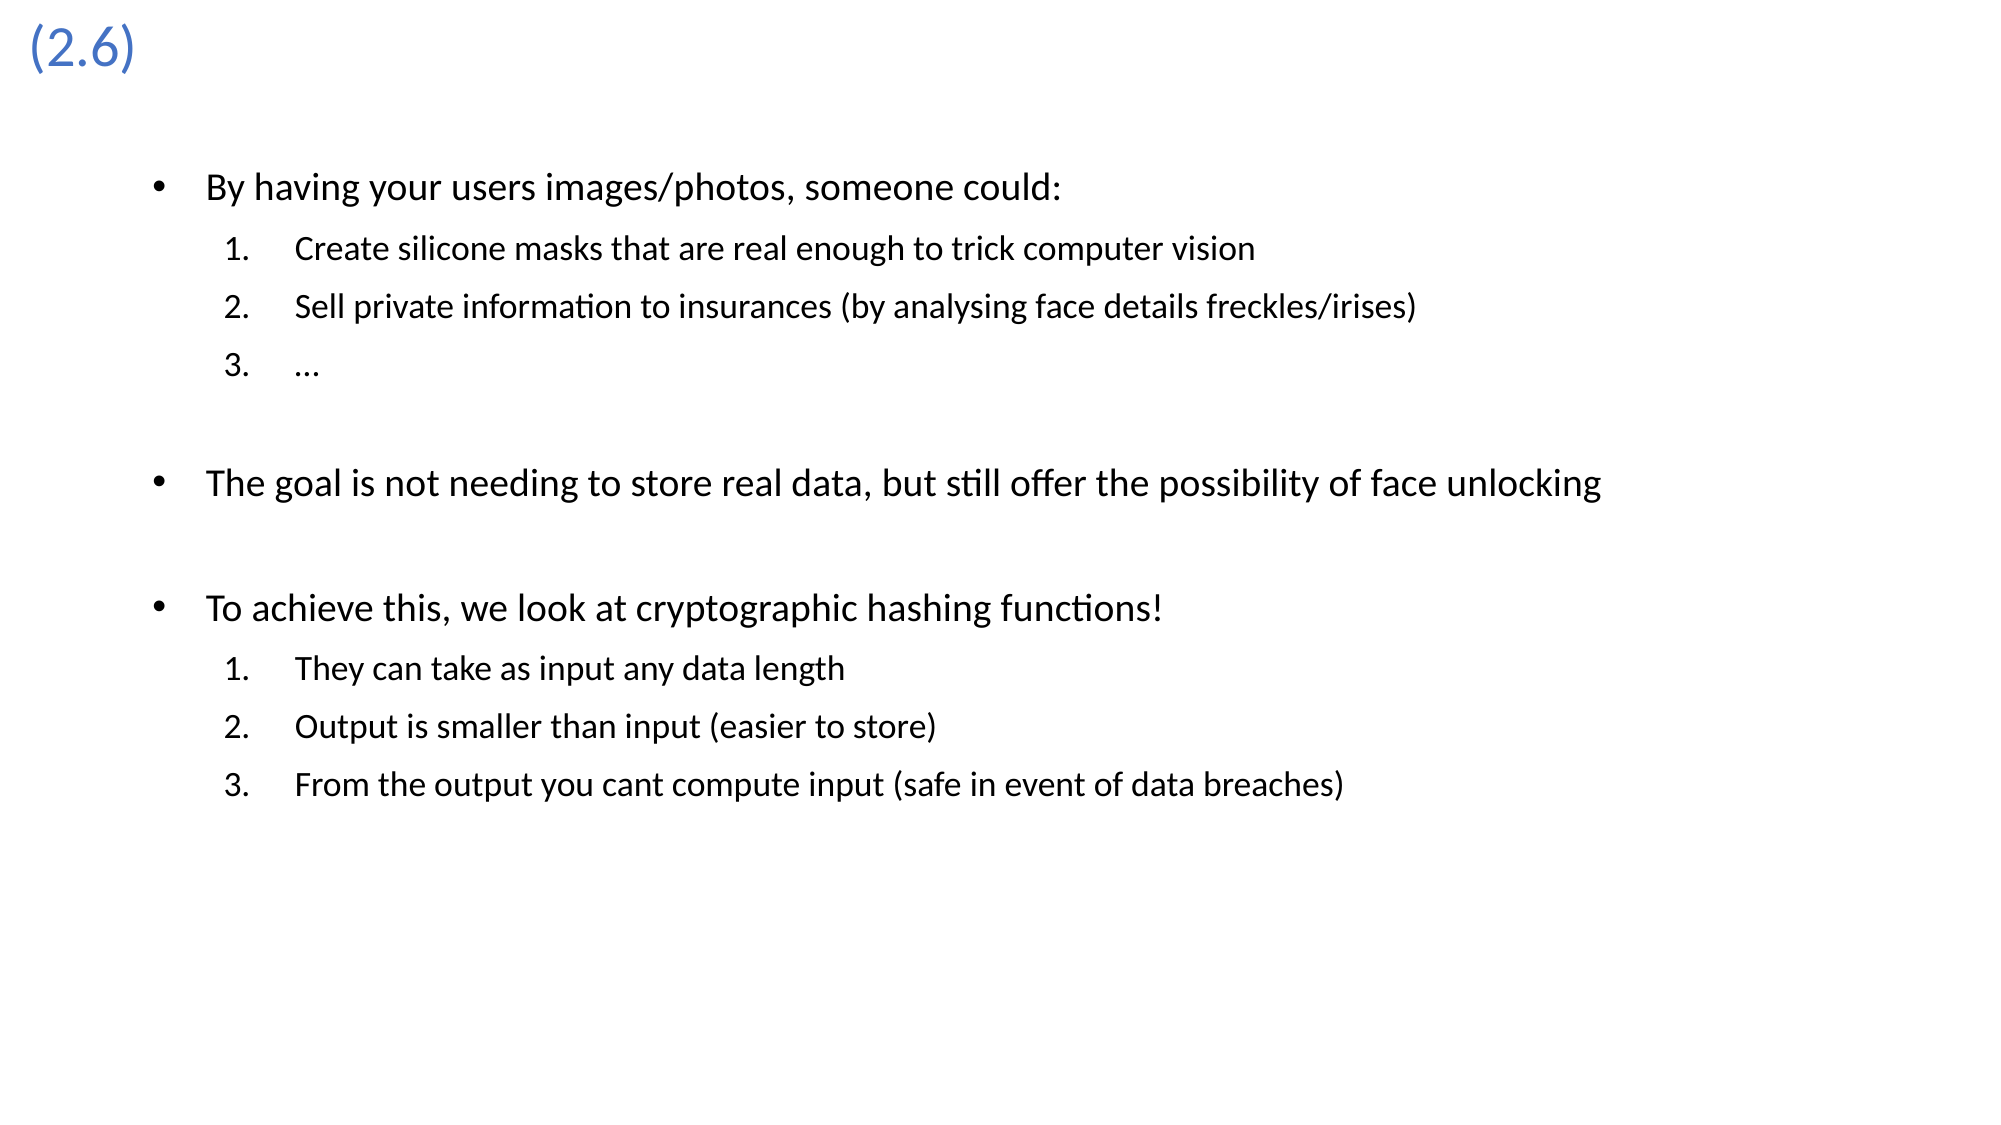

# (2.6)
By having your users images/photos, someone could:
Create silicone masks that are real enough to trick computer vision
Sell private information to insurances (by analysing face details freckles/irises)
…

The goal is not needing to store real data, but still offer the possibility of face unlocking

To achieve this, we look at cryptographic hashing functions!
They can take as input any data length
Output is smaller than input (easier to store)
From the output you cant compute input (safe in event of data breaches)